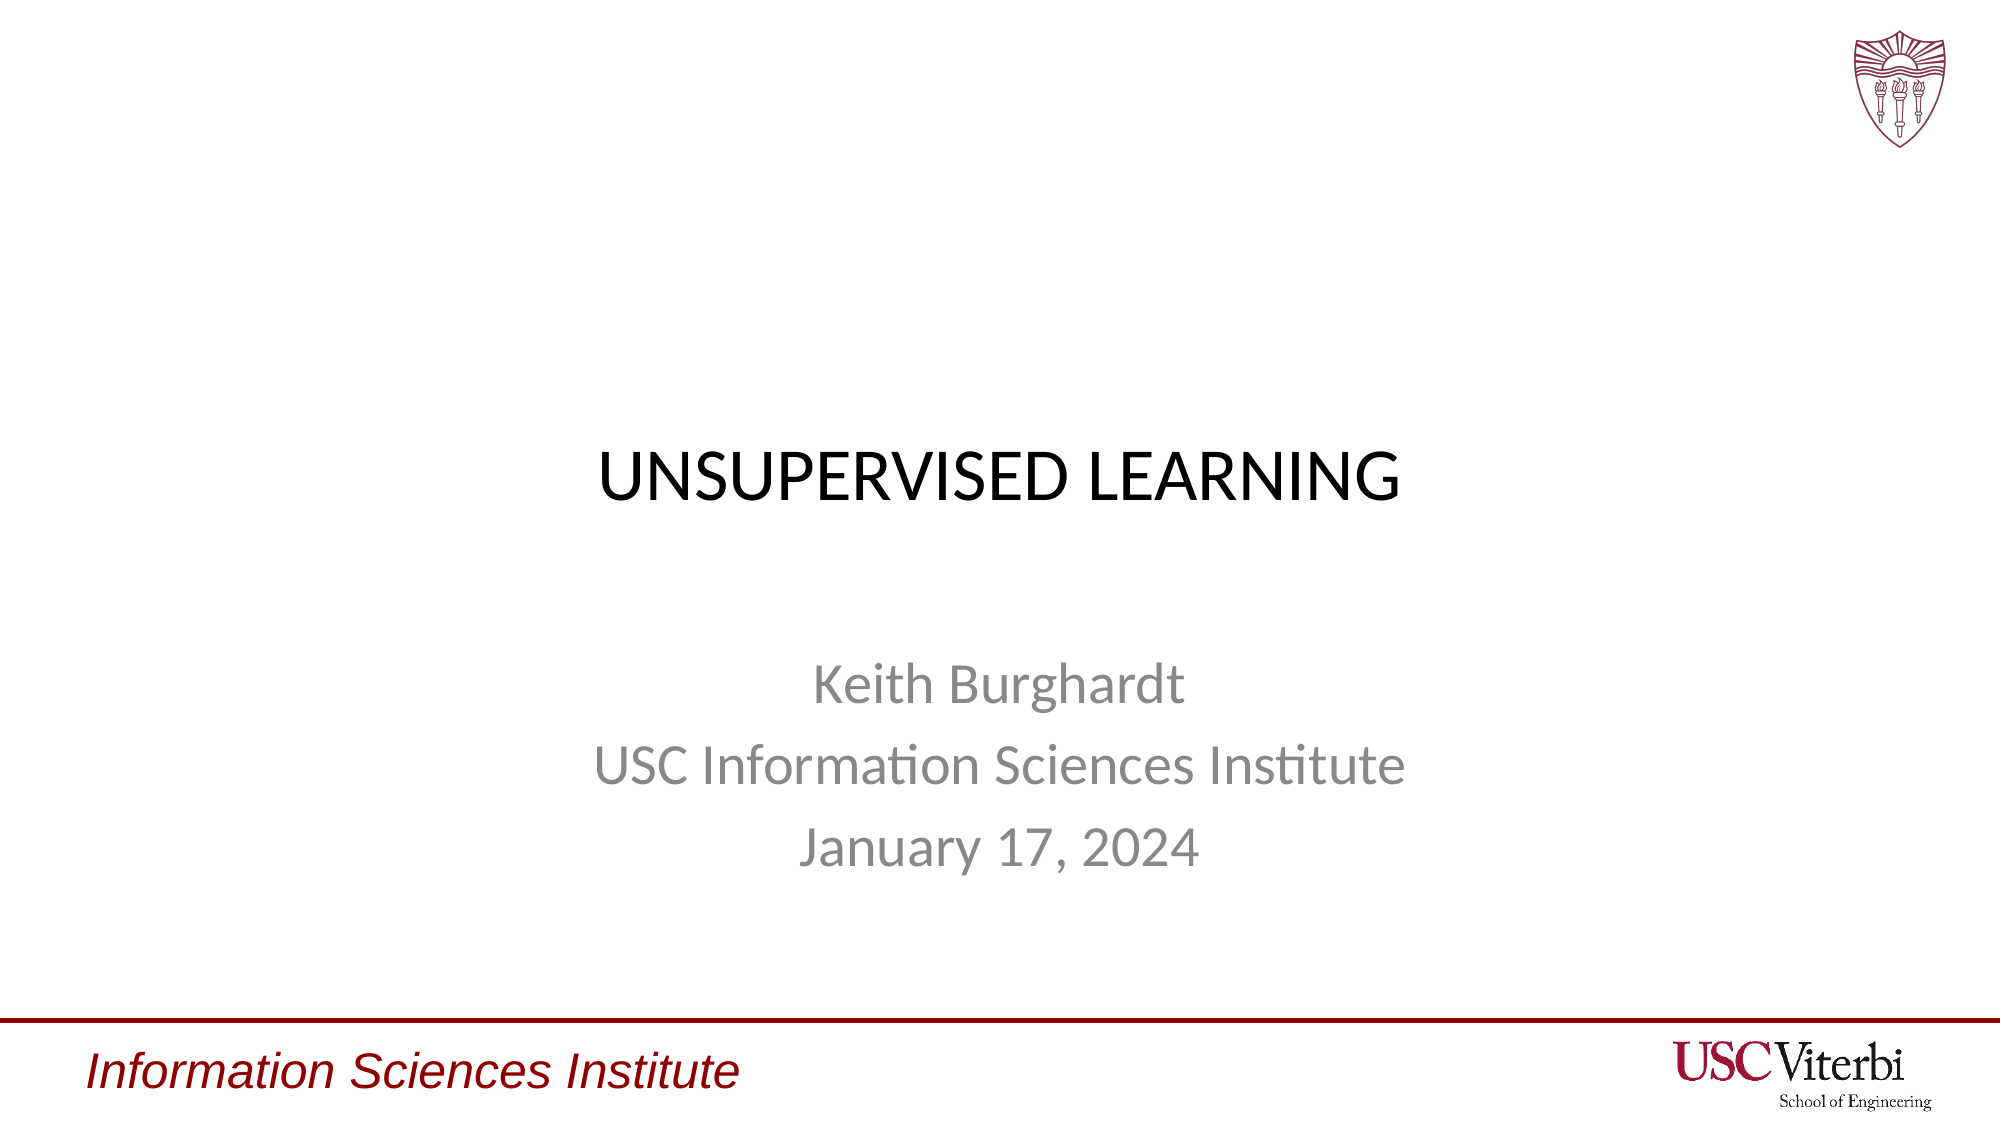

# UNSUPERVISED LEARNING
Keith Burghardt
USC Information Sciences Institute
January 17, 2024